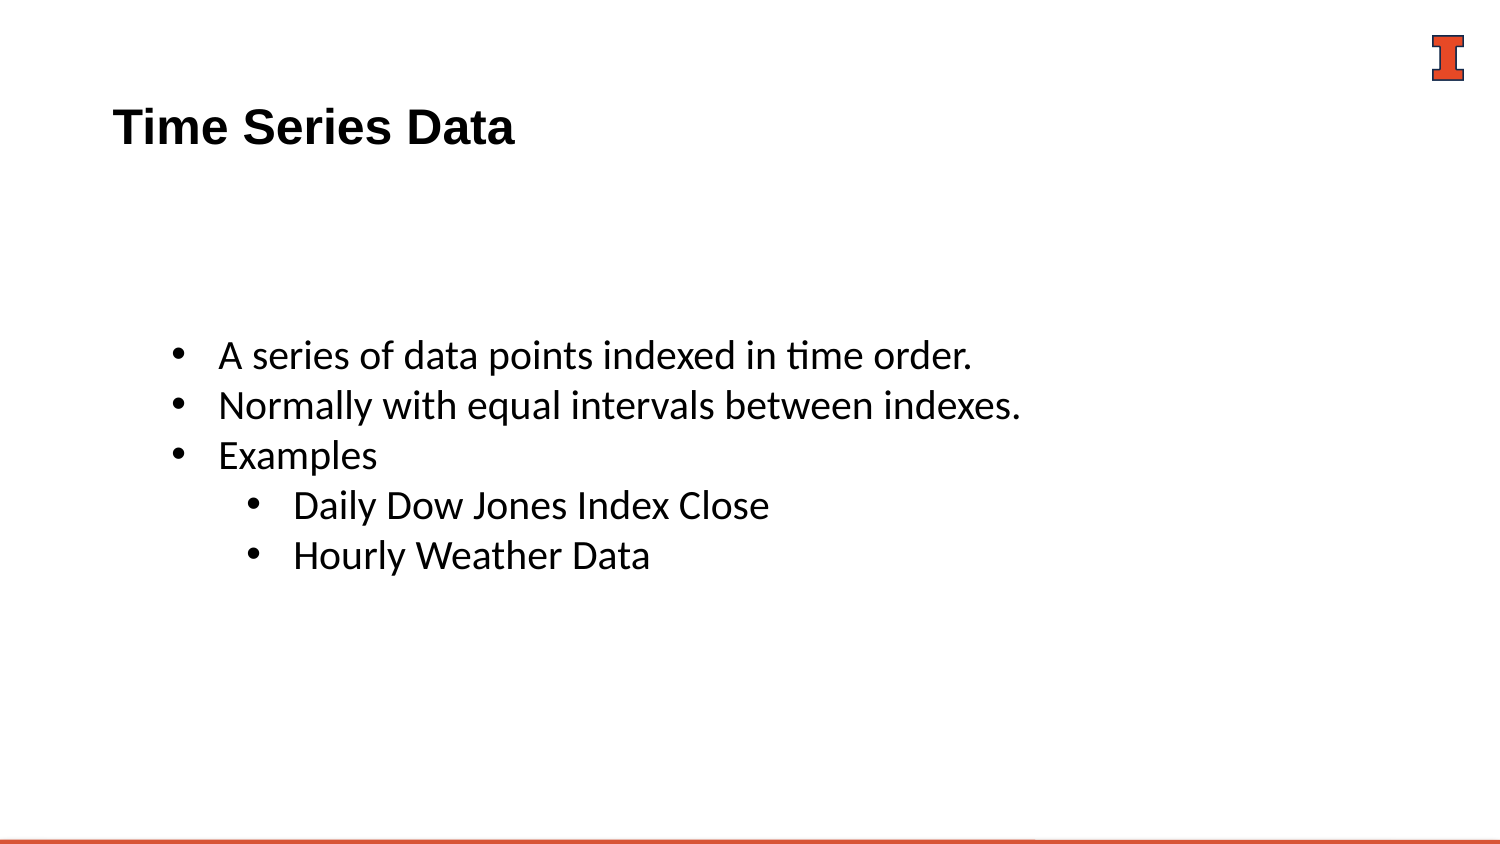

# Time Series Data

A series of data points indexed in time order.
Normally with equal intervals between indexes.
Examples
Daily Dow Jones Index Close
Hourly Weather Data